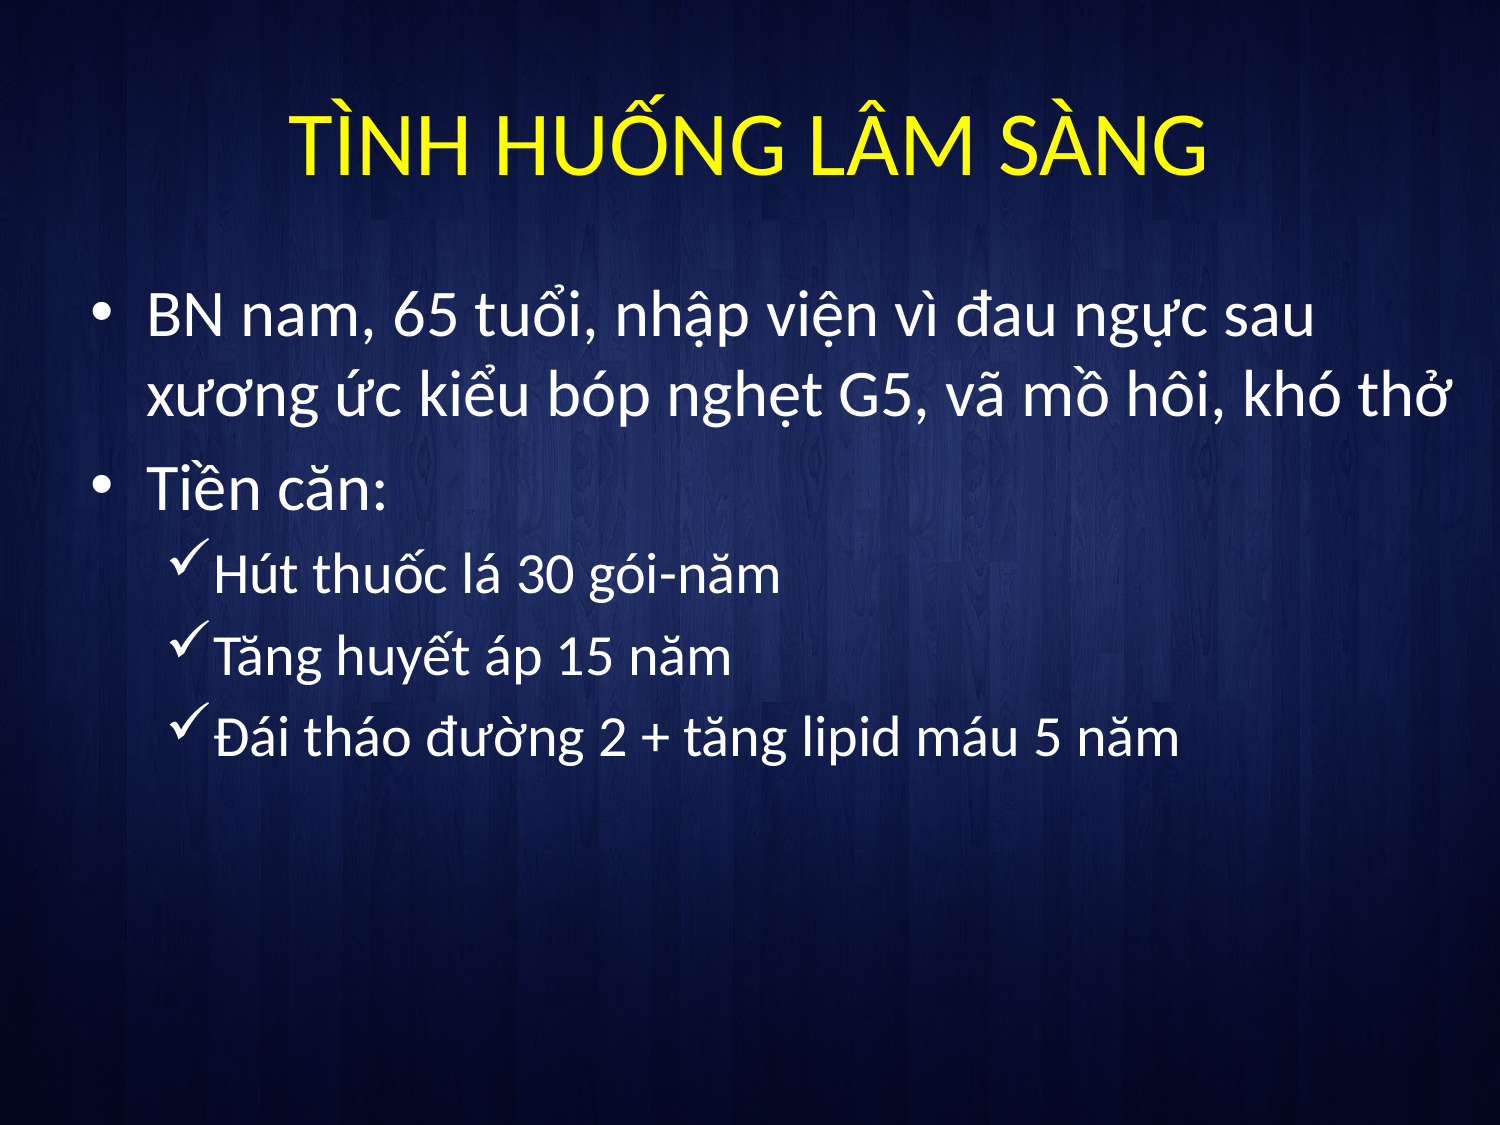

# TÌNH HUỐNG LÂM SÀNG
BN nam, 65 tuổi, nhập viện vì đau ngực sau xương ức kiểu bóp nghẹt G5, vã mồ hôi, khó thở
Tiền căn:
Hút thuốc lá 30 gói-năm
Tăng huyết áp 15 năm
Đái tháo đường 2 + tăng lipid máu 5 năm